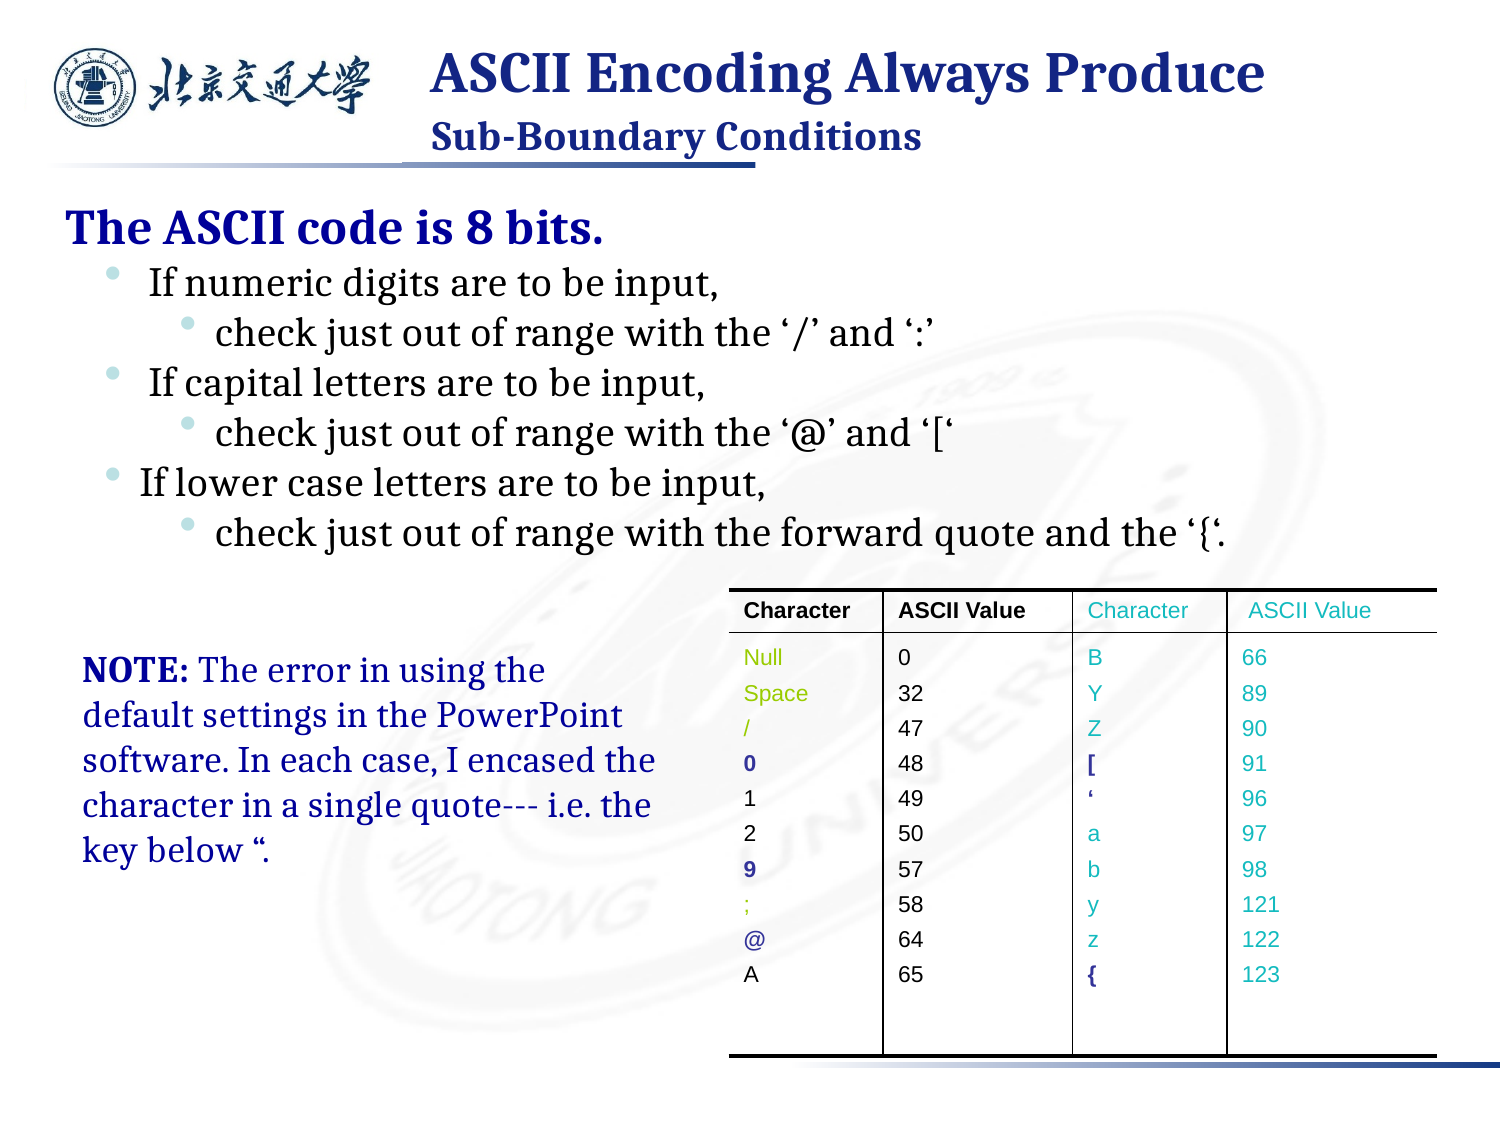

# ASCII Encoding Always Produce Sub-Boundary Conditions
The ASCII code is 8 bits.
 If numeric digits are to be input,
check just out of range with the ‘/’ and ‘:’
 If capital letters are to be input,
check just out of range with the ‘@’ and ‘[‘
If lower case letters are to be input,
check just out of range with the forward quote and the ‘{‘.

| Character | ASCII Value | Character | ASCII Value |
| --- | --- | --- | --- |
| Null Space / 0 1 2 9 ; @ A | 0 32 47 48 49 50 57 58 64 65 | B Y Z [ ‘ a b y z { | 66 89 90 91 96 97 98 121 122 123 |
NOTE: The error in using the default settings in the PowerPoint software. In each case, I encased the character in a single quote--- i.e. the key below “.